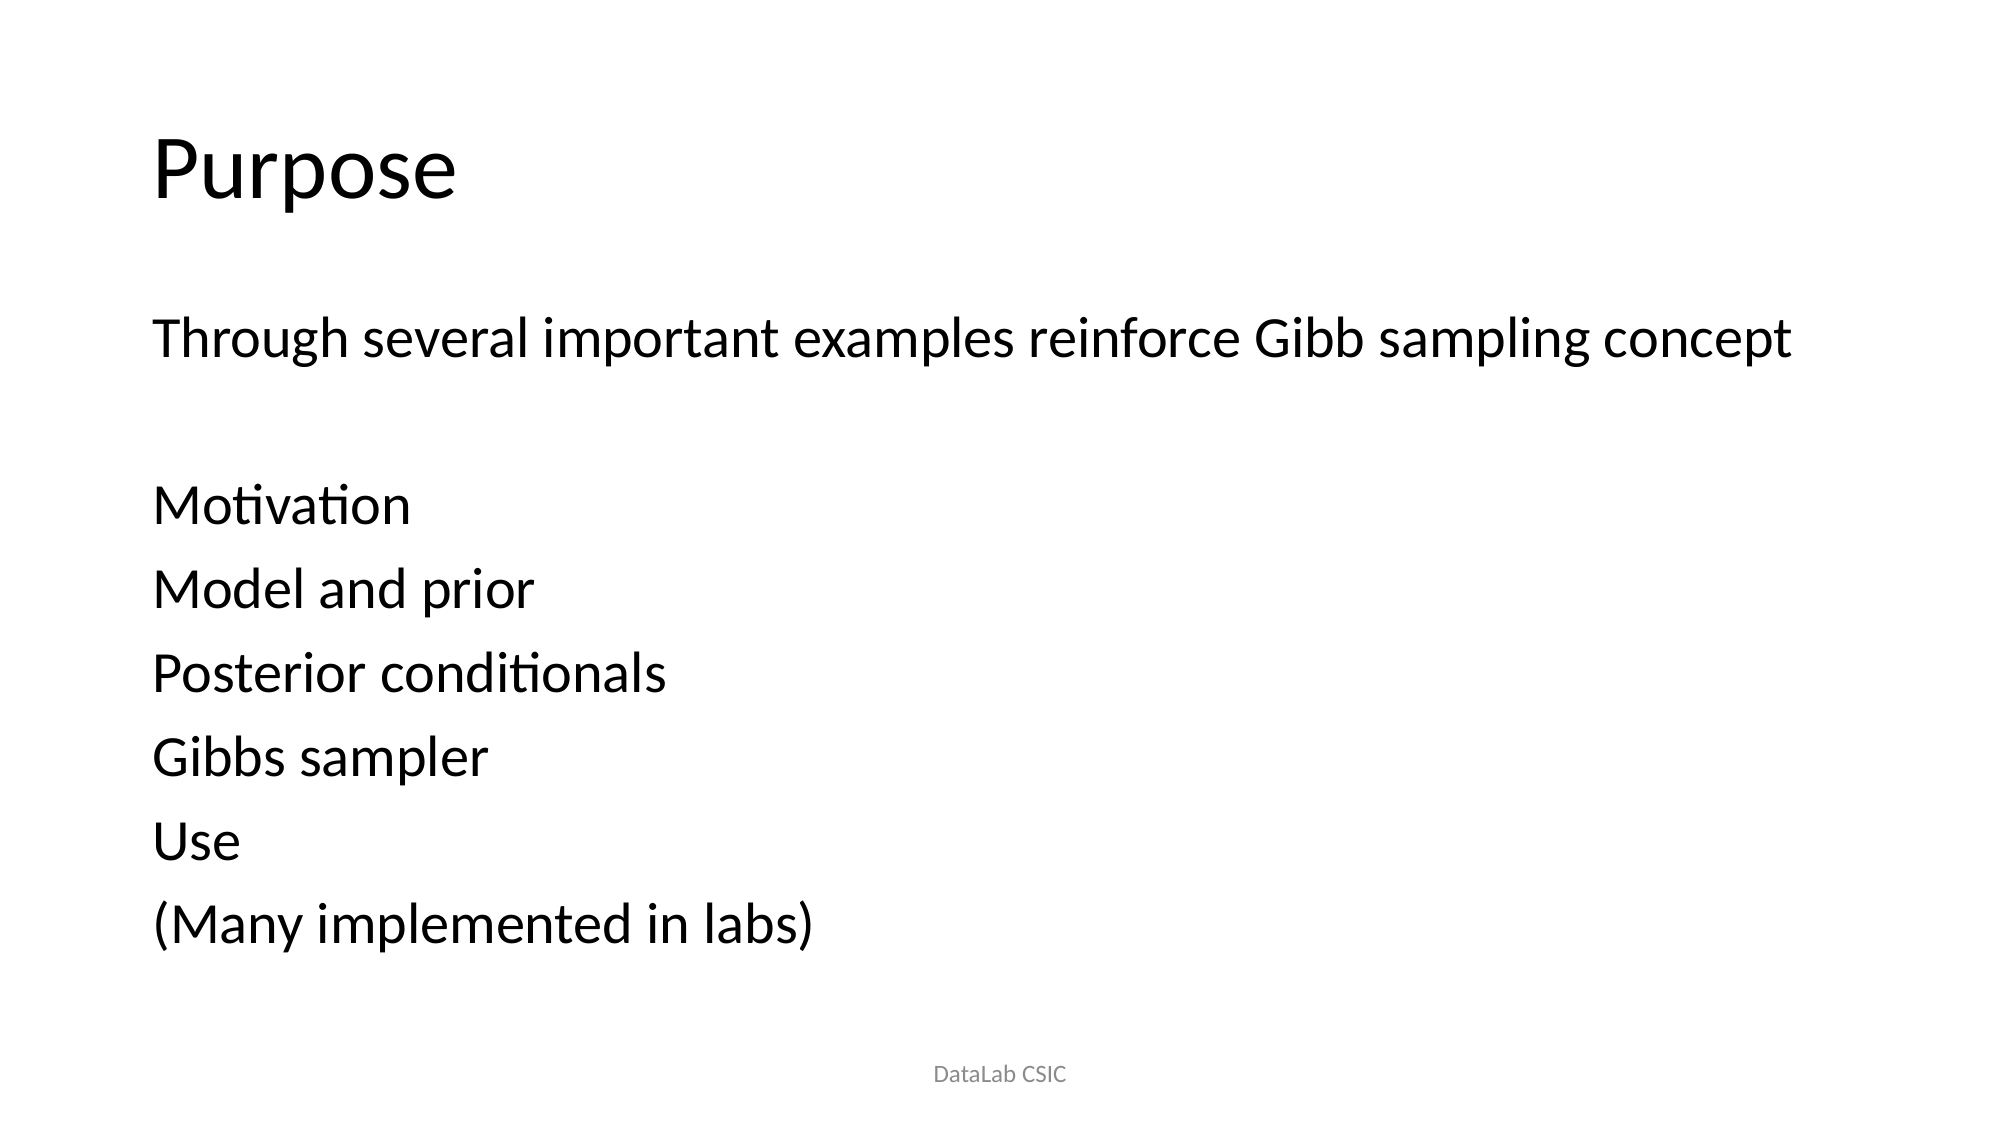

# Purpose
Through several important examples reinforce Gibb sampling concept

Motivation
Model and prior
Posterior conditionals
Gibbs sampler
Use
(Many implemented in labs)

DataLab CSIC